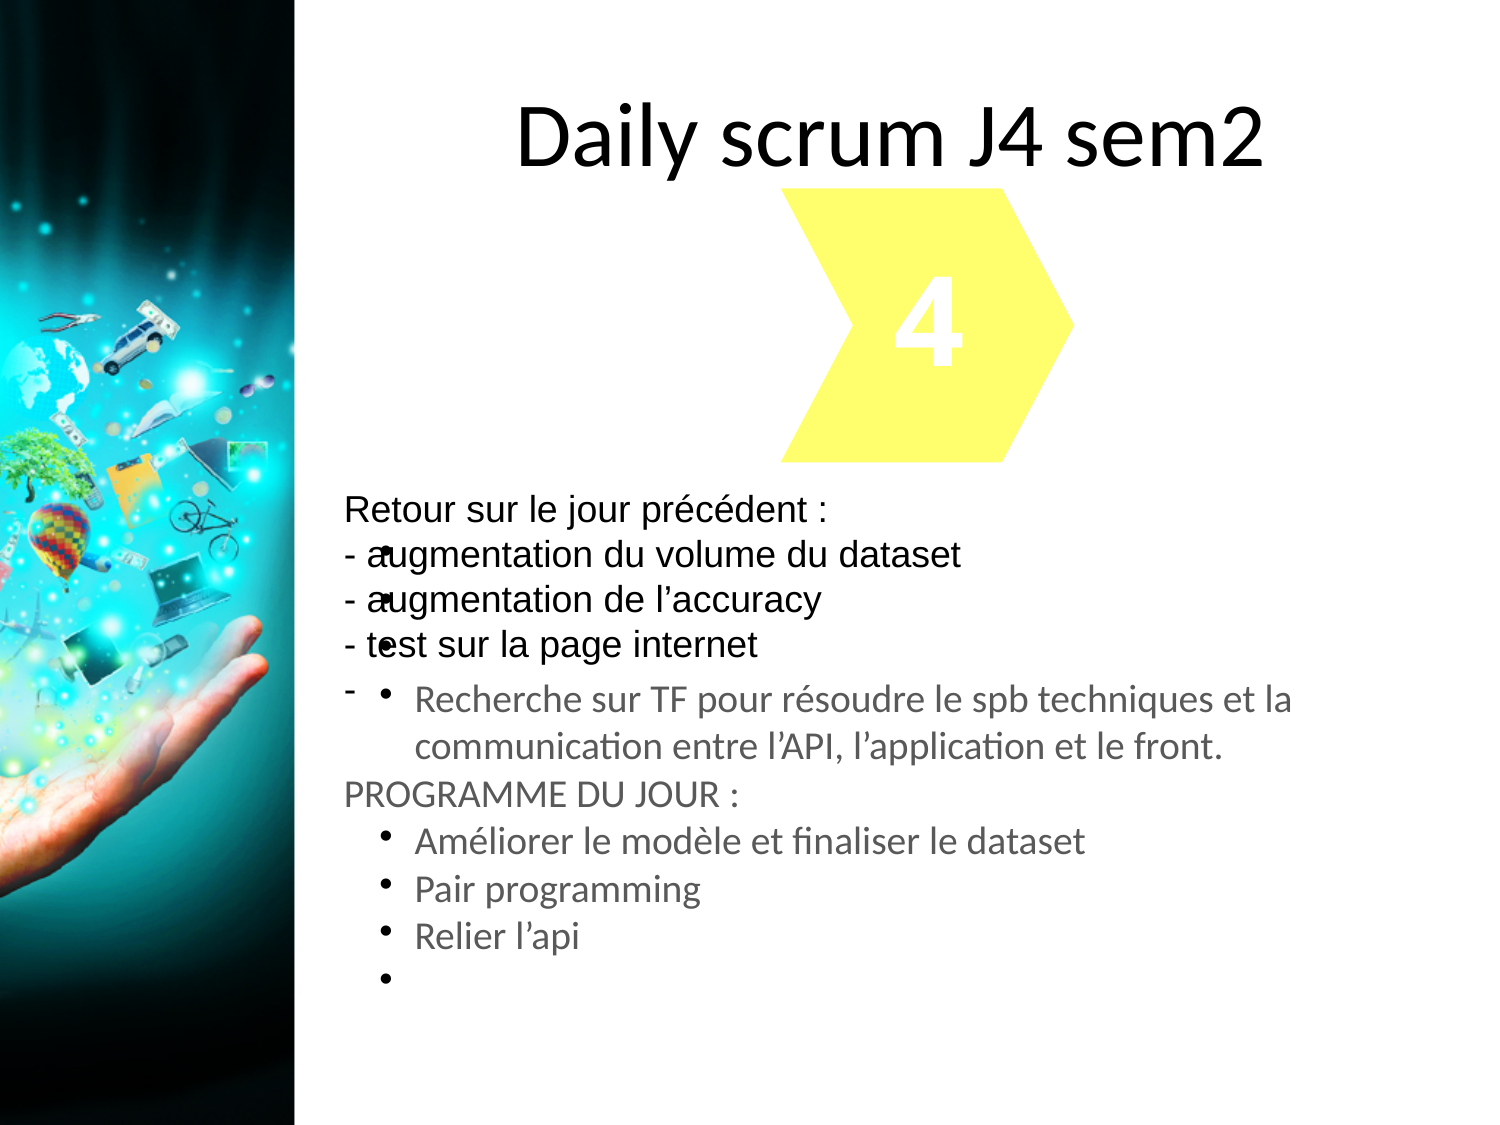

Daily scrum J4 sem2

4
Retour sur le jour précédent :
- augmentation du volume du dataset
- augmentation de l’accuracy
- test sur la page internet
-

Recherche sur TF pour résoudre le spb techniques et la communication entre l’API, l’application et le front.
PROGRAMME DU JOUR :
Améliorer le modèle et finaliser le dataset
Pair programming
Relier l’api